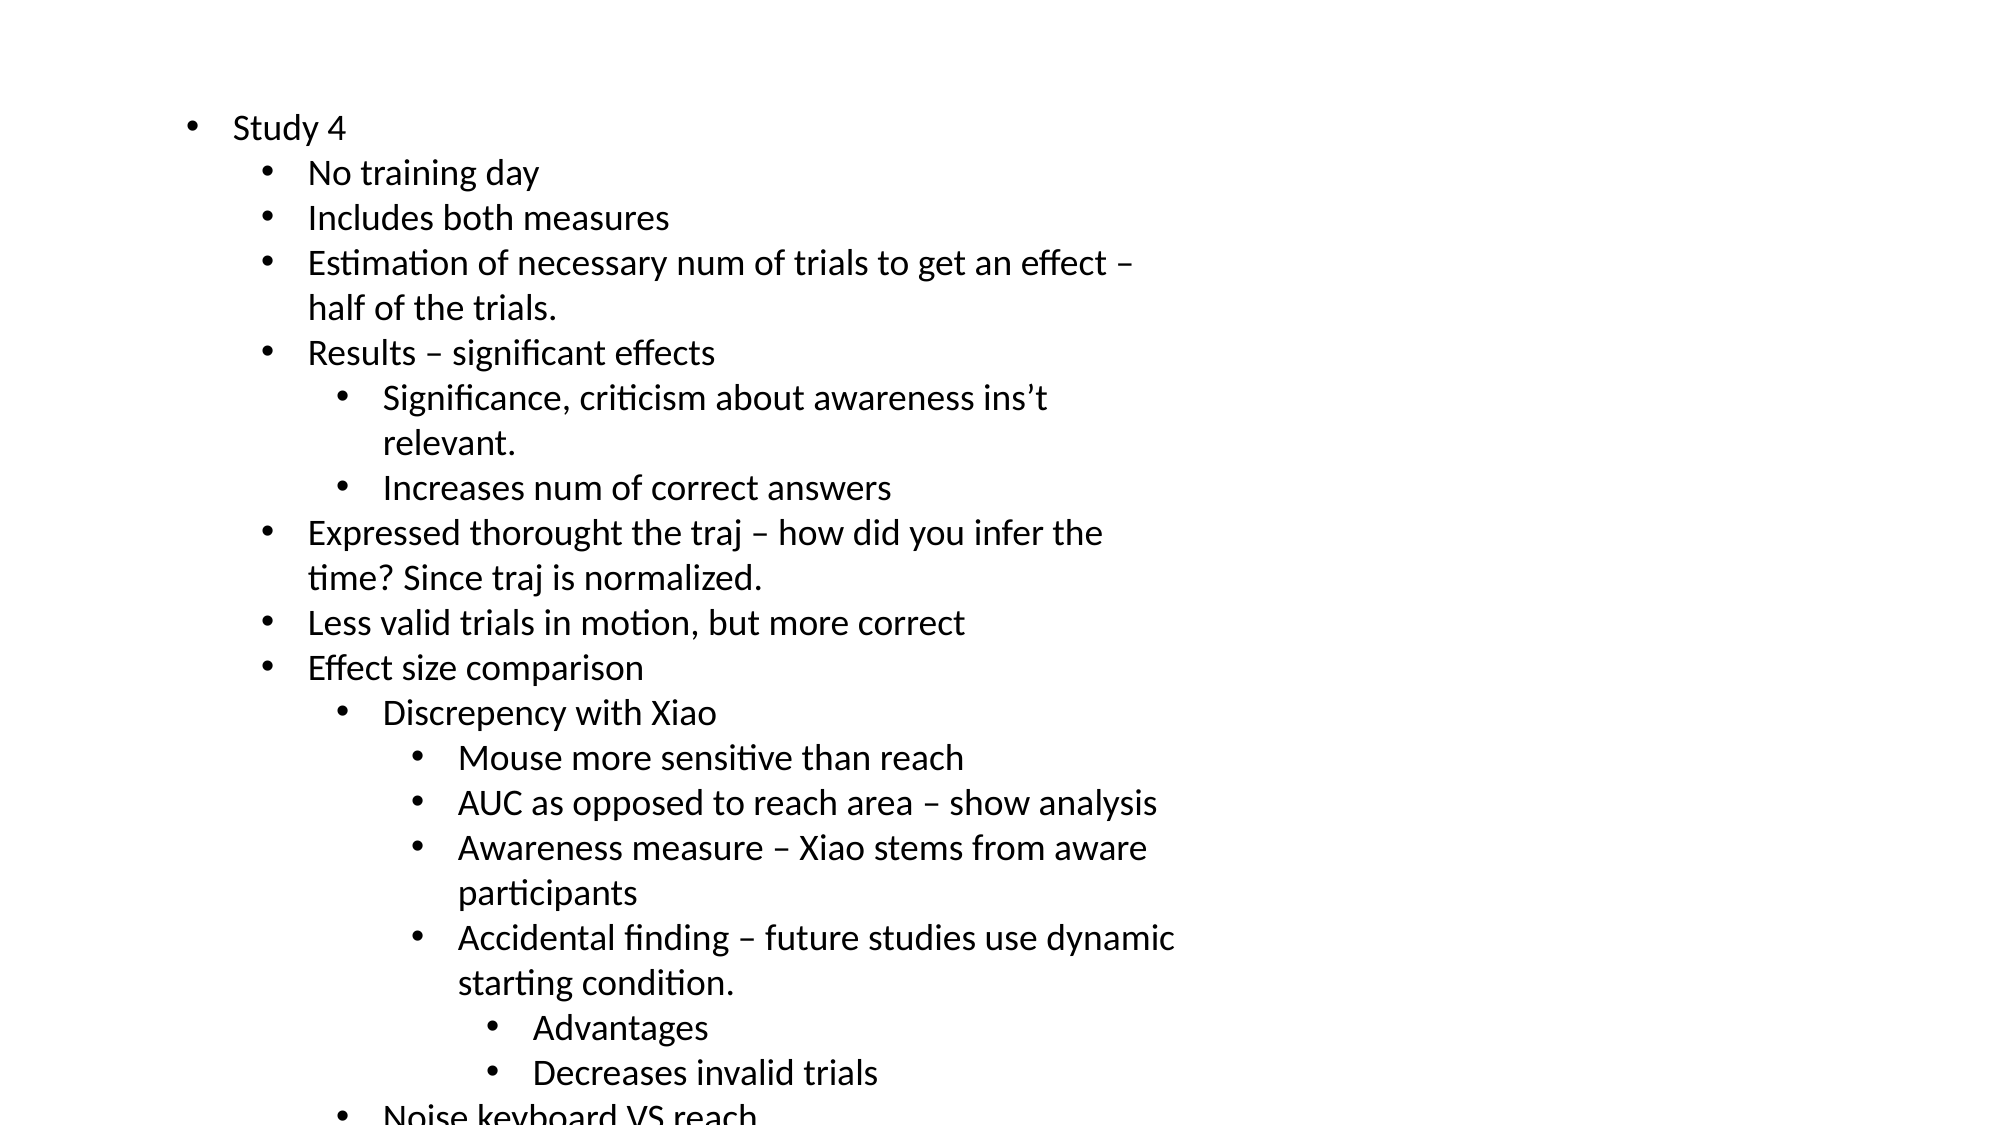

Study 4
No training day
Includes both measures
Estimation of necessary num of trials to get an effect – half of the trials.
Results – significant effects
Significance, criticism about awareness ins’t relevant.
Increases num of correct answers
Expressed thorought the traj – how did you infer the time? Since traj is normalized.
Less valid trials in motion, but more correct
Effect size comparison
Discrepency with Xiao
Mouse more sensitive than reach
AUC as opposed to reach area – show analysis
Awareness measure – Xiao stems from aware participants
Accidental finding – future studies use dynamic starting condition.
Advantages
Decreases invalid trials
Noise keyboard VS reach
Short lived nature of UC effects
Heading angle
X STD